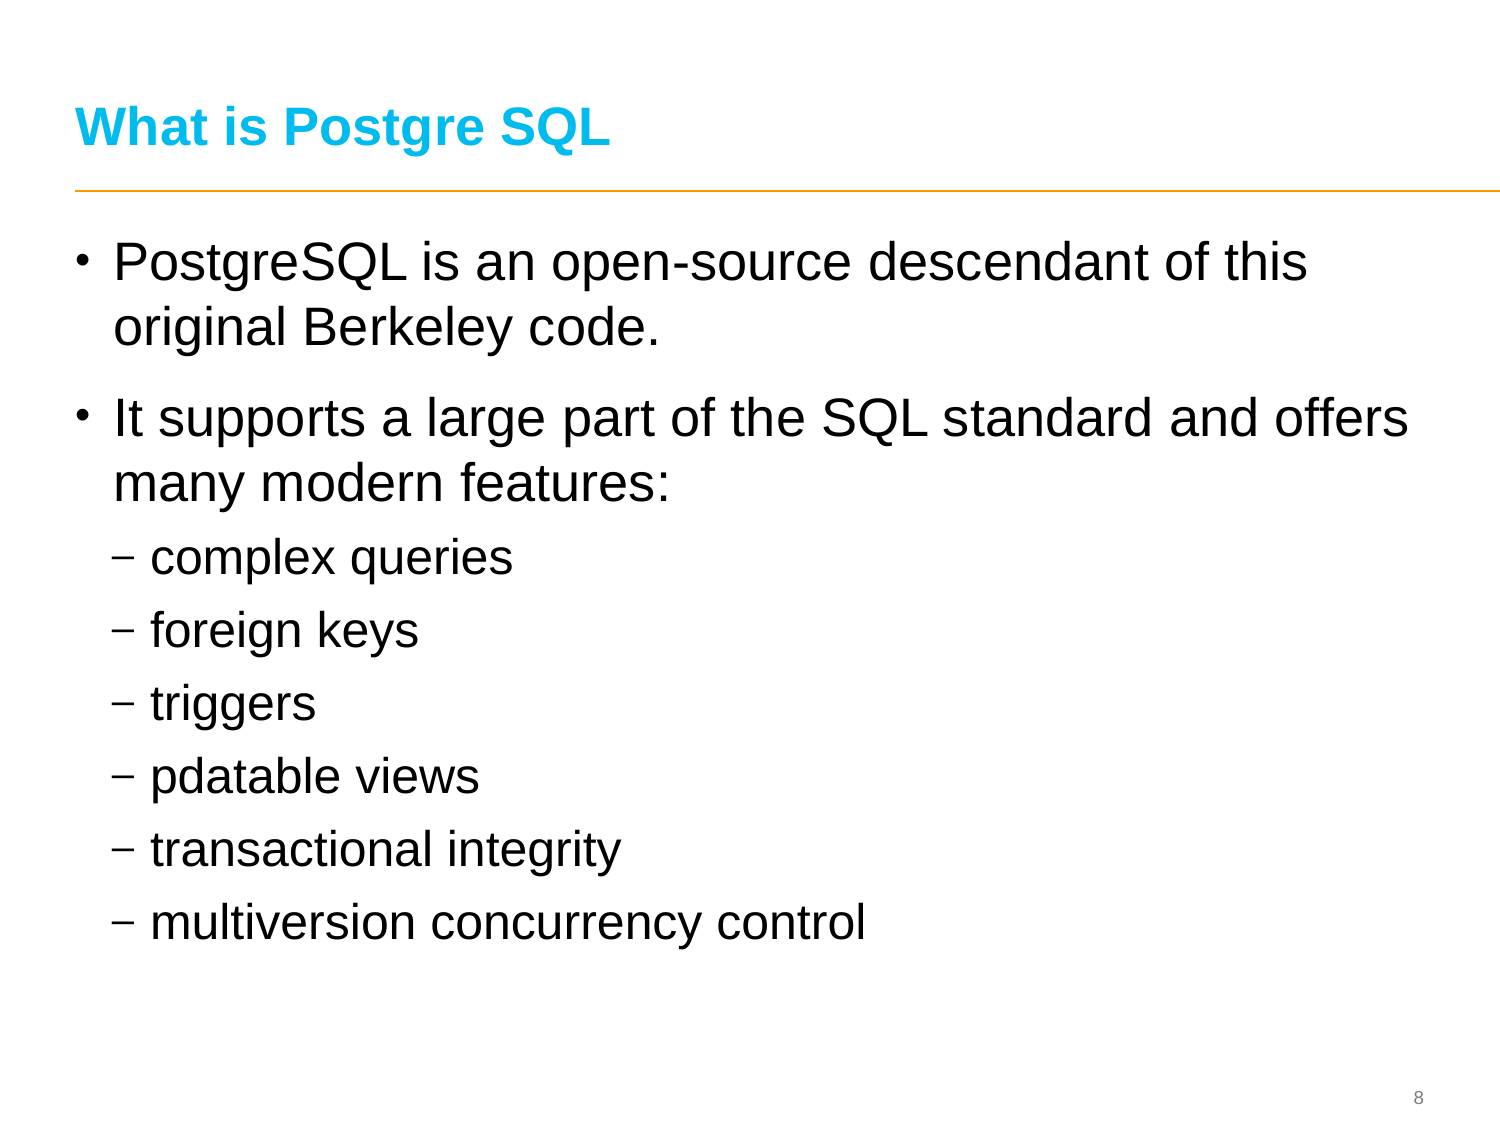

# What is Postgre SQL
PostgreSQL is an open-source descendant of this original Berkeley code.
It supports a large part of the SQL standard and offers many modern features:
complex queries
foreign keys
triggers
pdatable views
transactional integrity
multiversion concurrency control